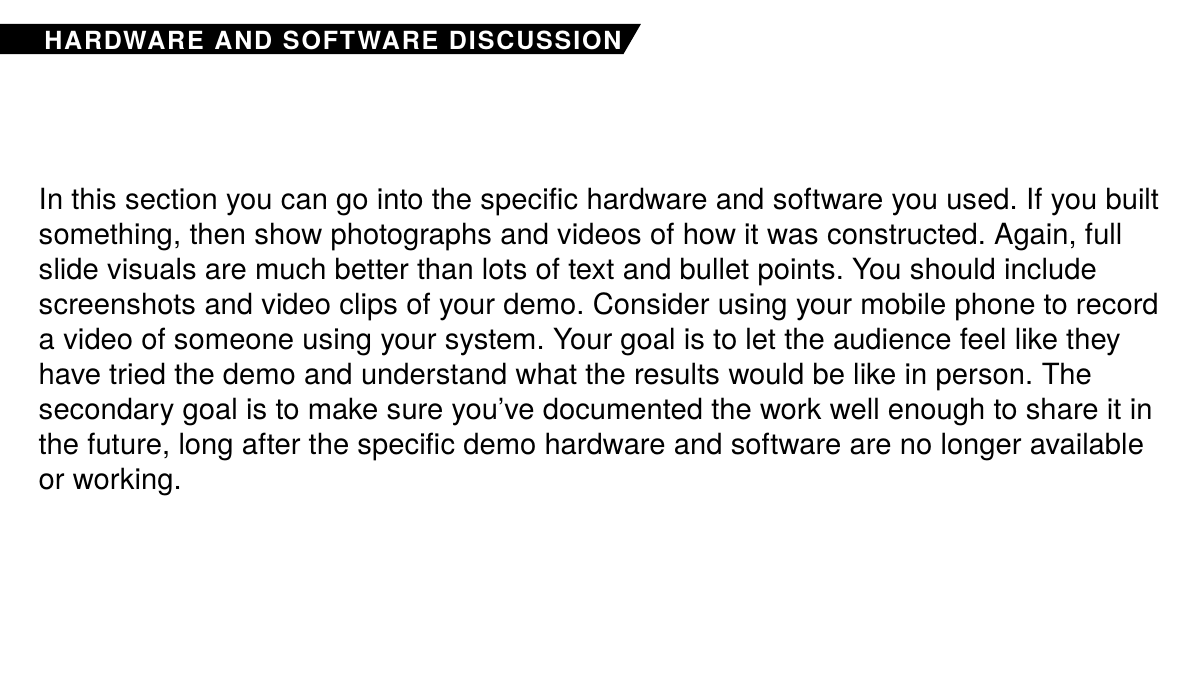

HARDWARE AND SOFTWARE DISCUSSION
In this section you can go into the specific hardware and software you used. If you built something, then show photographs and videos of how it was constructed. Again, full slide visuals are much better than lots of text and bullet points. You should include screenshots and video clips of your demo. Consider using your mobile phone to record a video of someone using your system. Your goal is to let the audience feel like they have tried the demo and understand what the results would be like in person. The secondary goal is to make sure you’ve documented the work well enough to share it in the future, long after the specific demo hardware and software are no longer available or working.